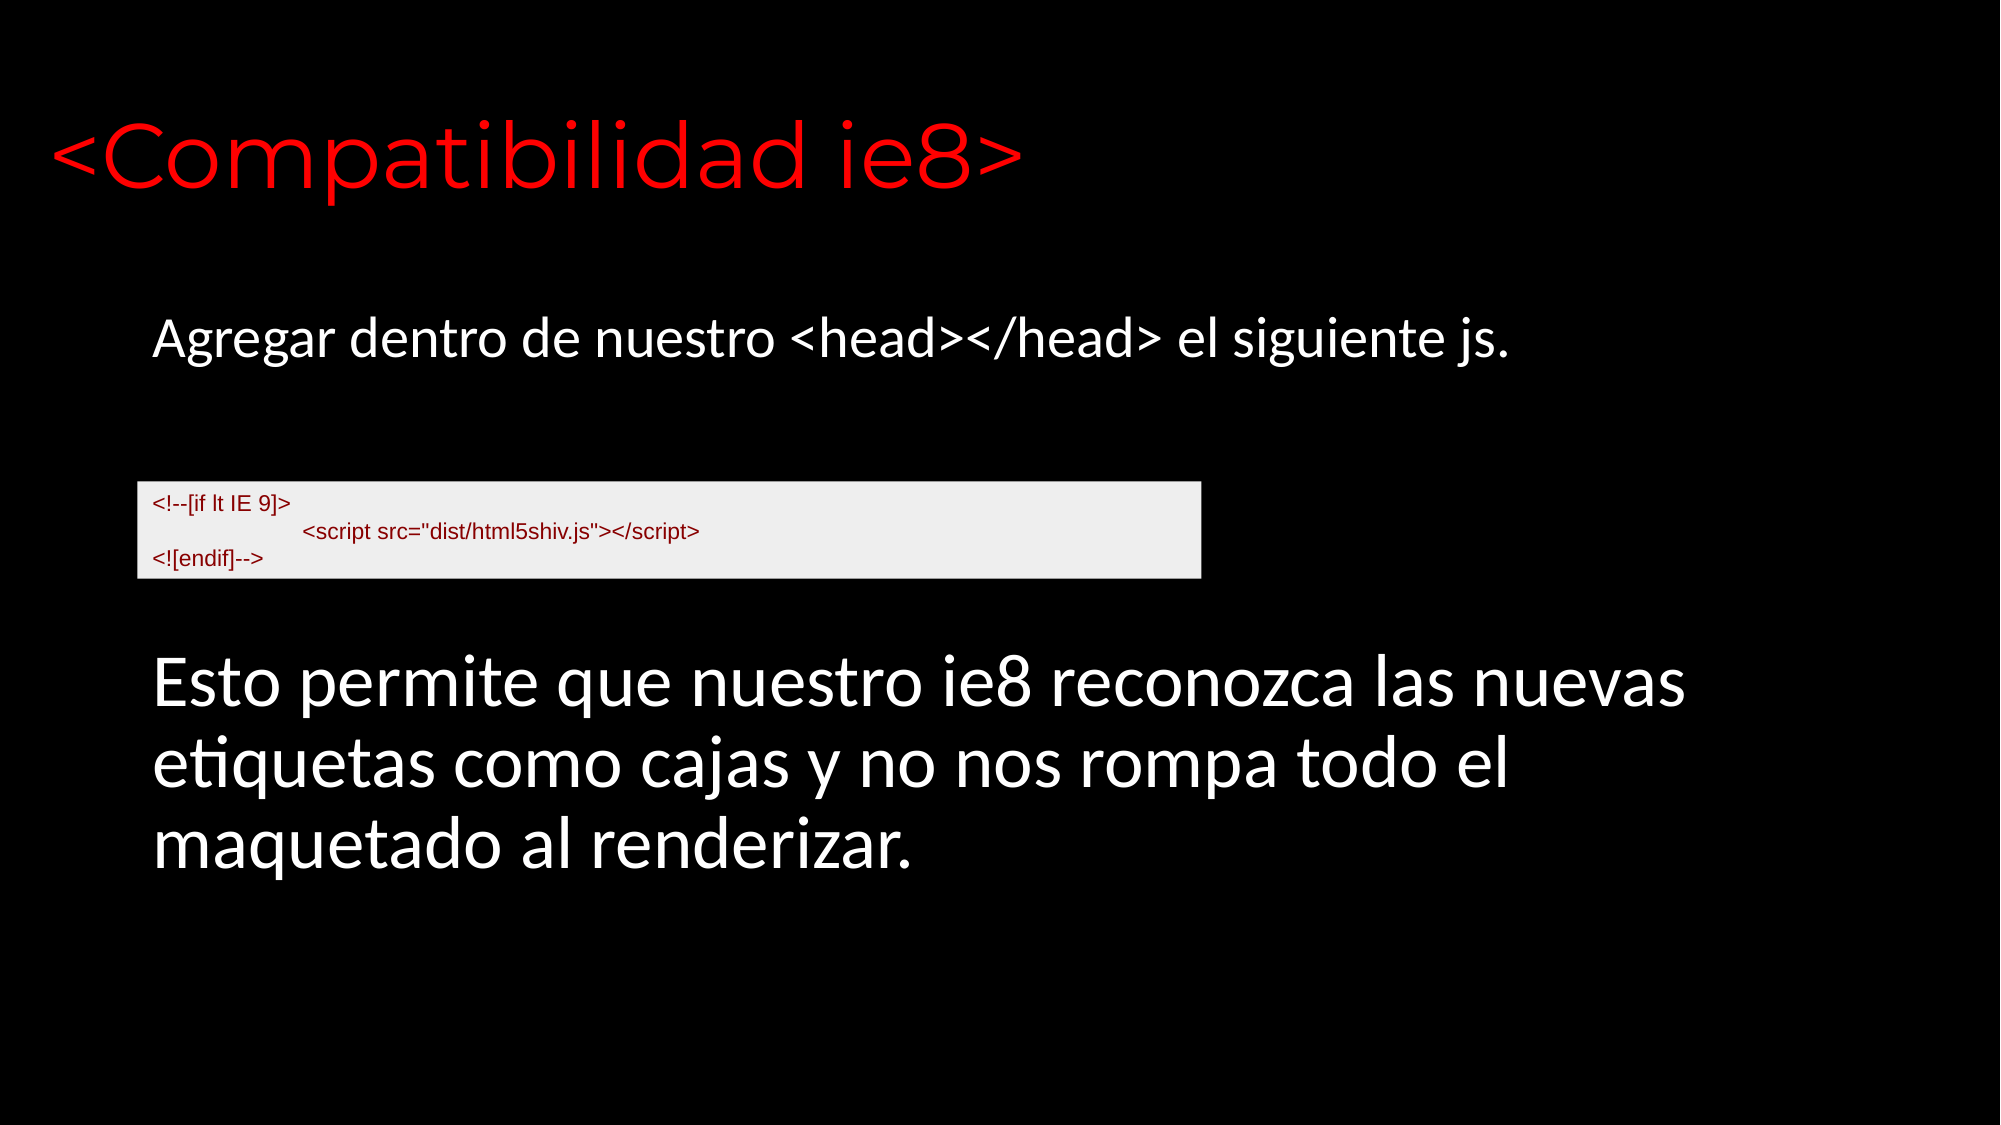

# <Compatibilidad ie8>
/#HTML5_Documents
Agregar dentro de nuestro <head></head> el siguiente js.

Esto permite que nuestro ie8 reconozca las nuevas etiquetas como cajas y no nos rompa todo el maquetado al renderizar.

<!--[if lt IE 9]>
	<script src="dist/html5shiv.js"></script>
<![endif]-->